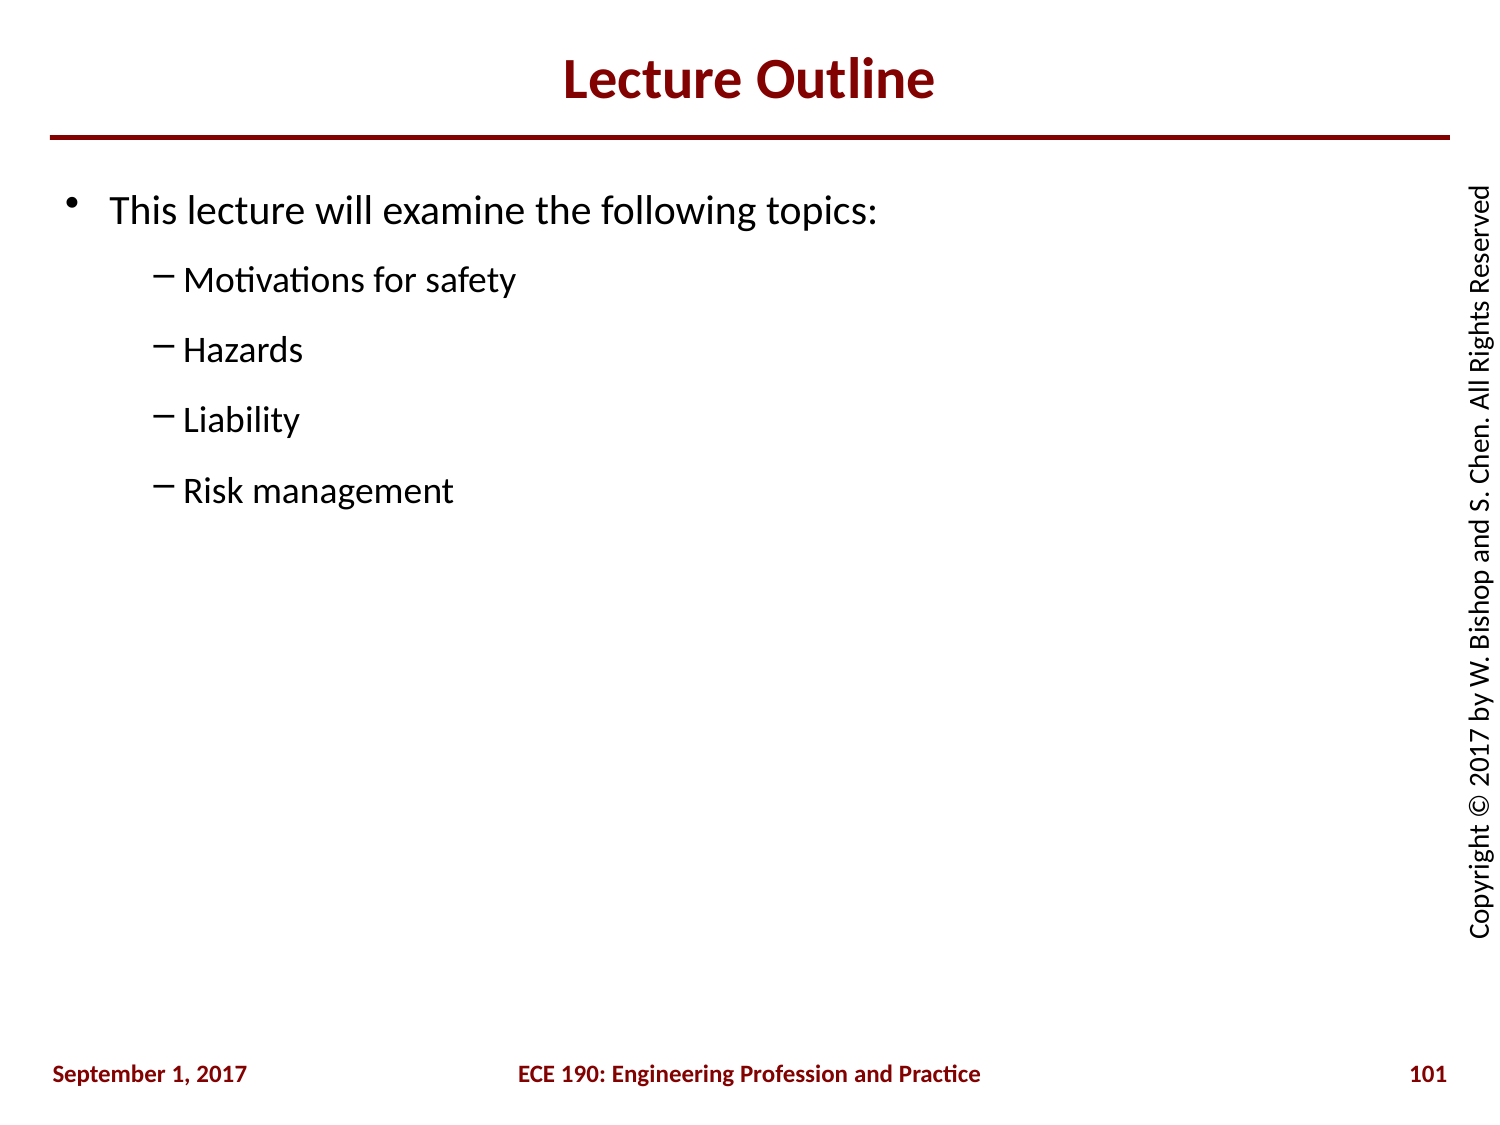

# Lecture Outline
This lecture will examine the following topics:
Motivations for safety
Hazards
Liability
Risk management
September 1, 2017
ECE 190: Engineering Profession and Practice
101